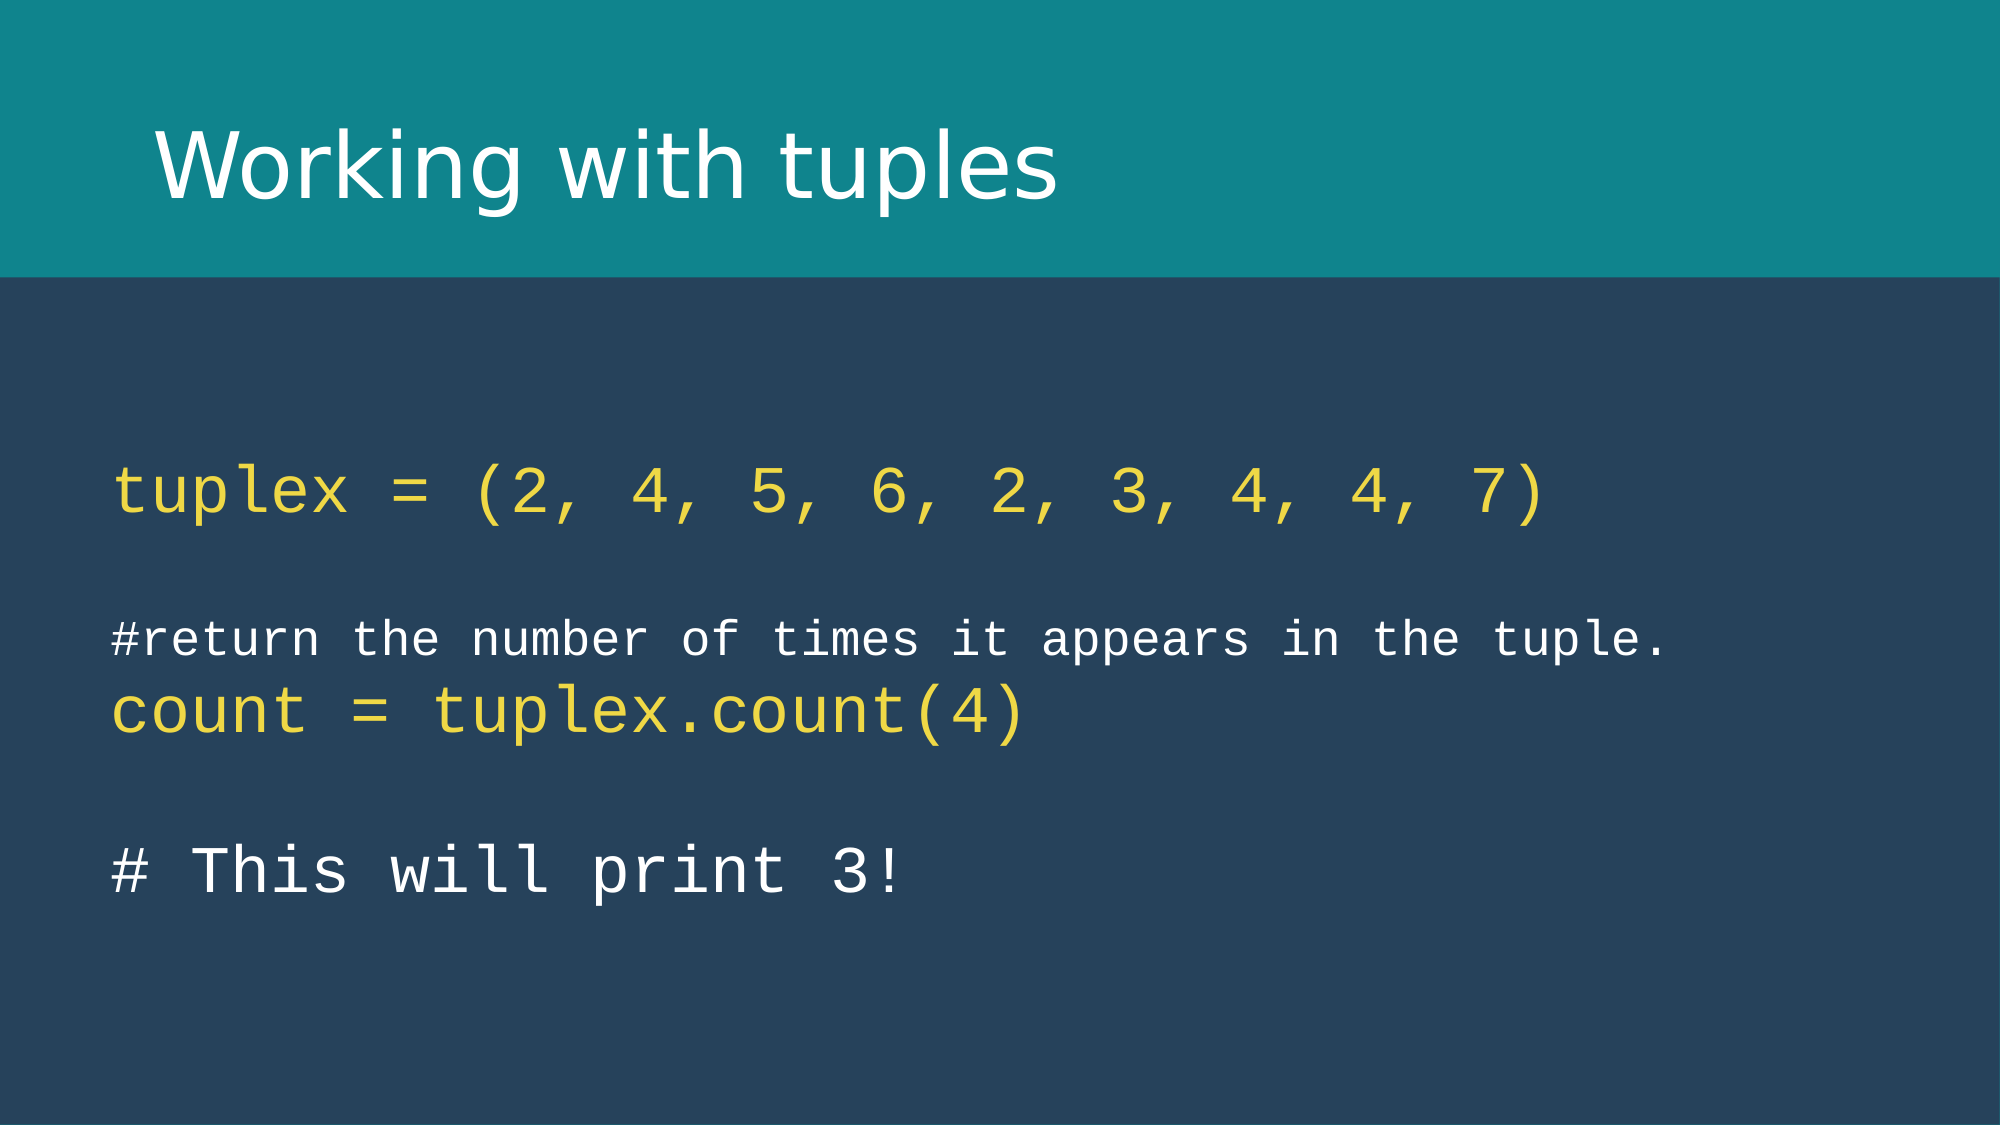

# Working with tuples

tuplex = (2, 4, 5, 6, 2, 3, 4, 4, 7)

#return the number of times it appears in the tuple.
count = tuplex.count(4)

# This will print 3!